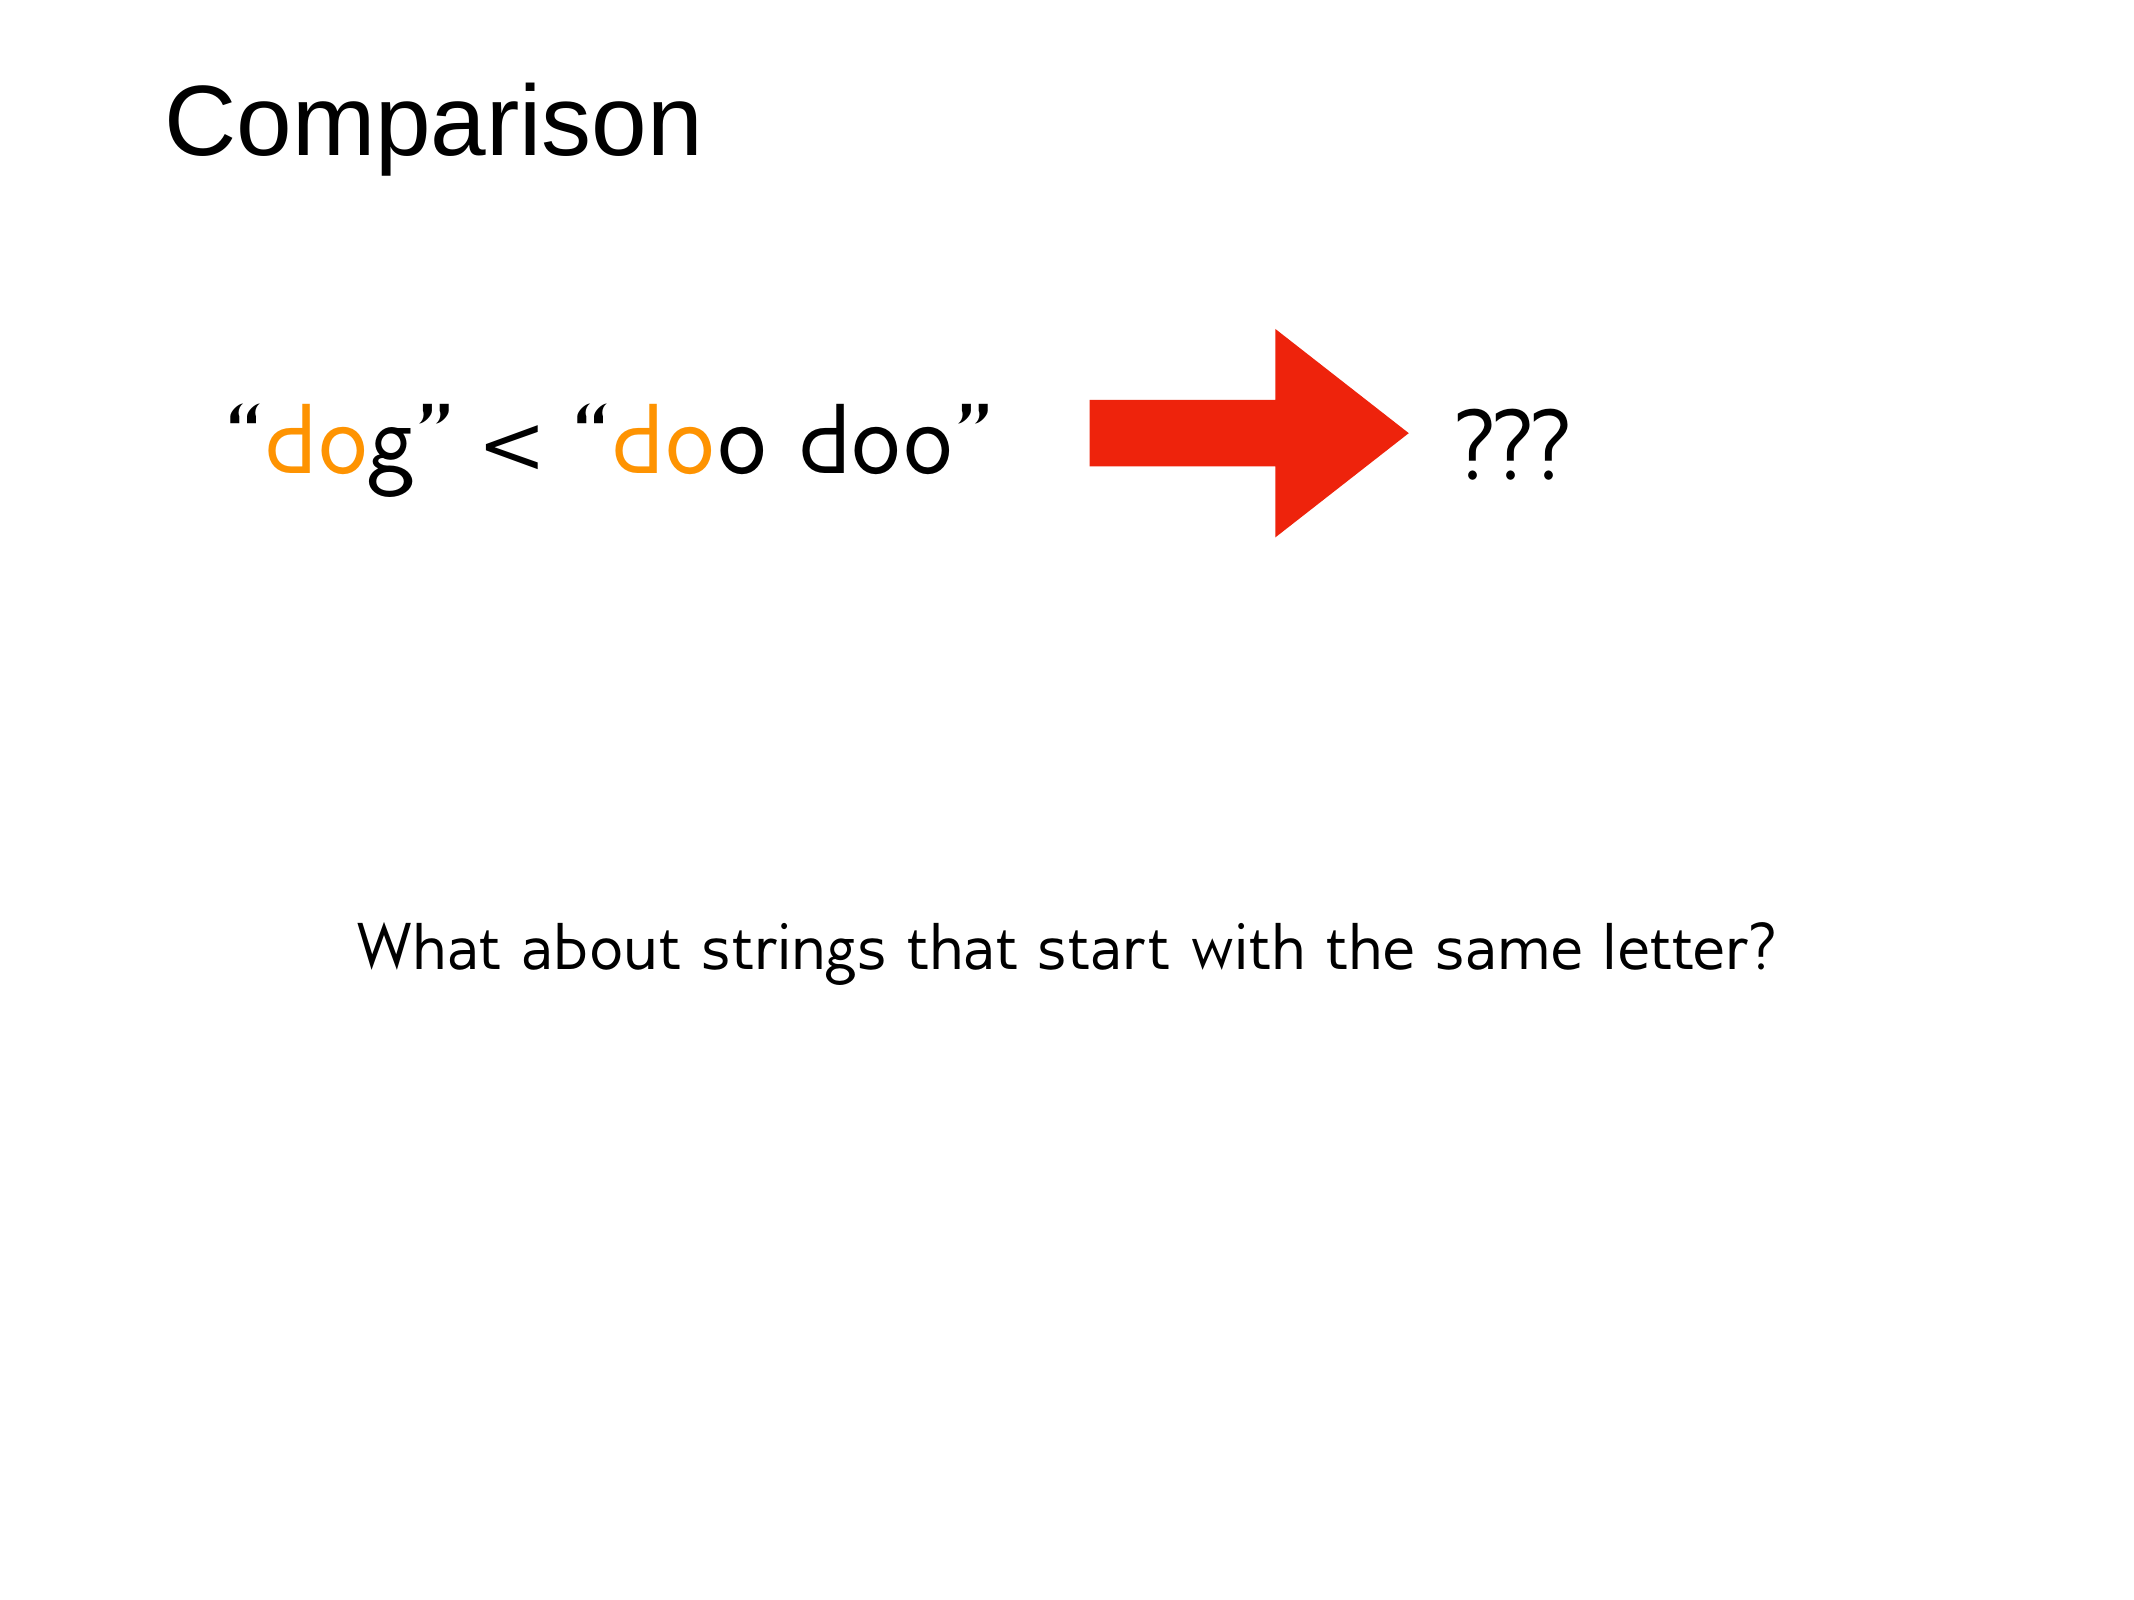

# Comparison

“dog” < “doo doo”
???
What about strings that start with the same letter?